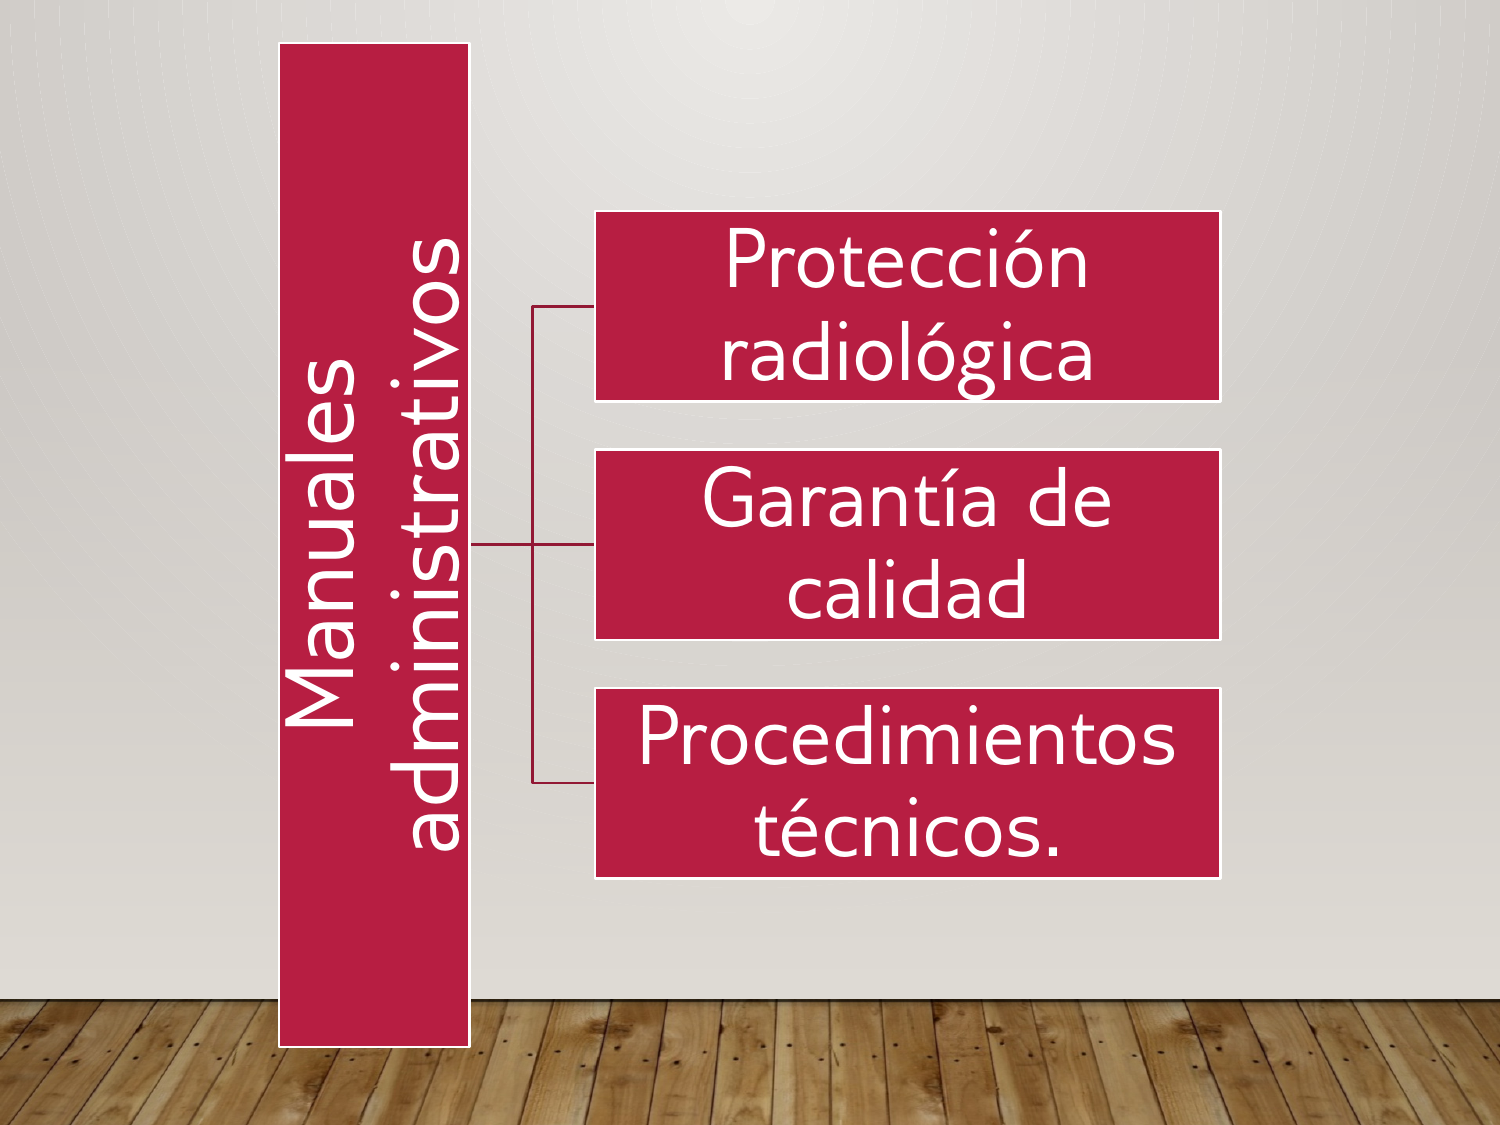

Manuales administrativos
Protección radiológica
Garantía de calidad
Procedimientos técnicos.